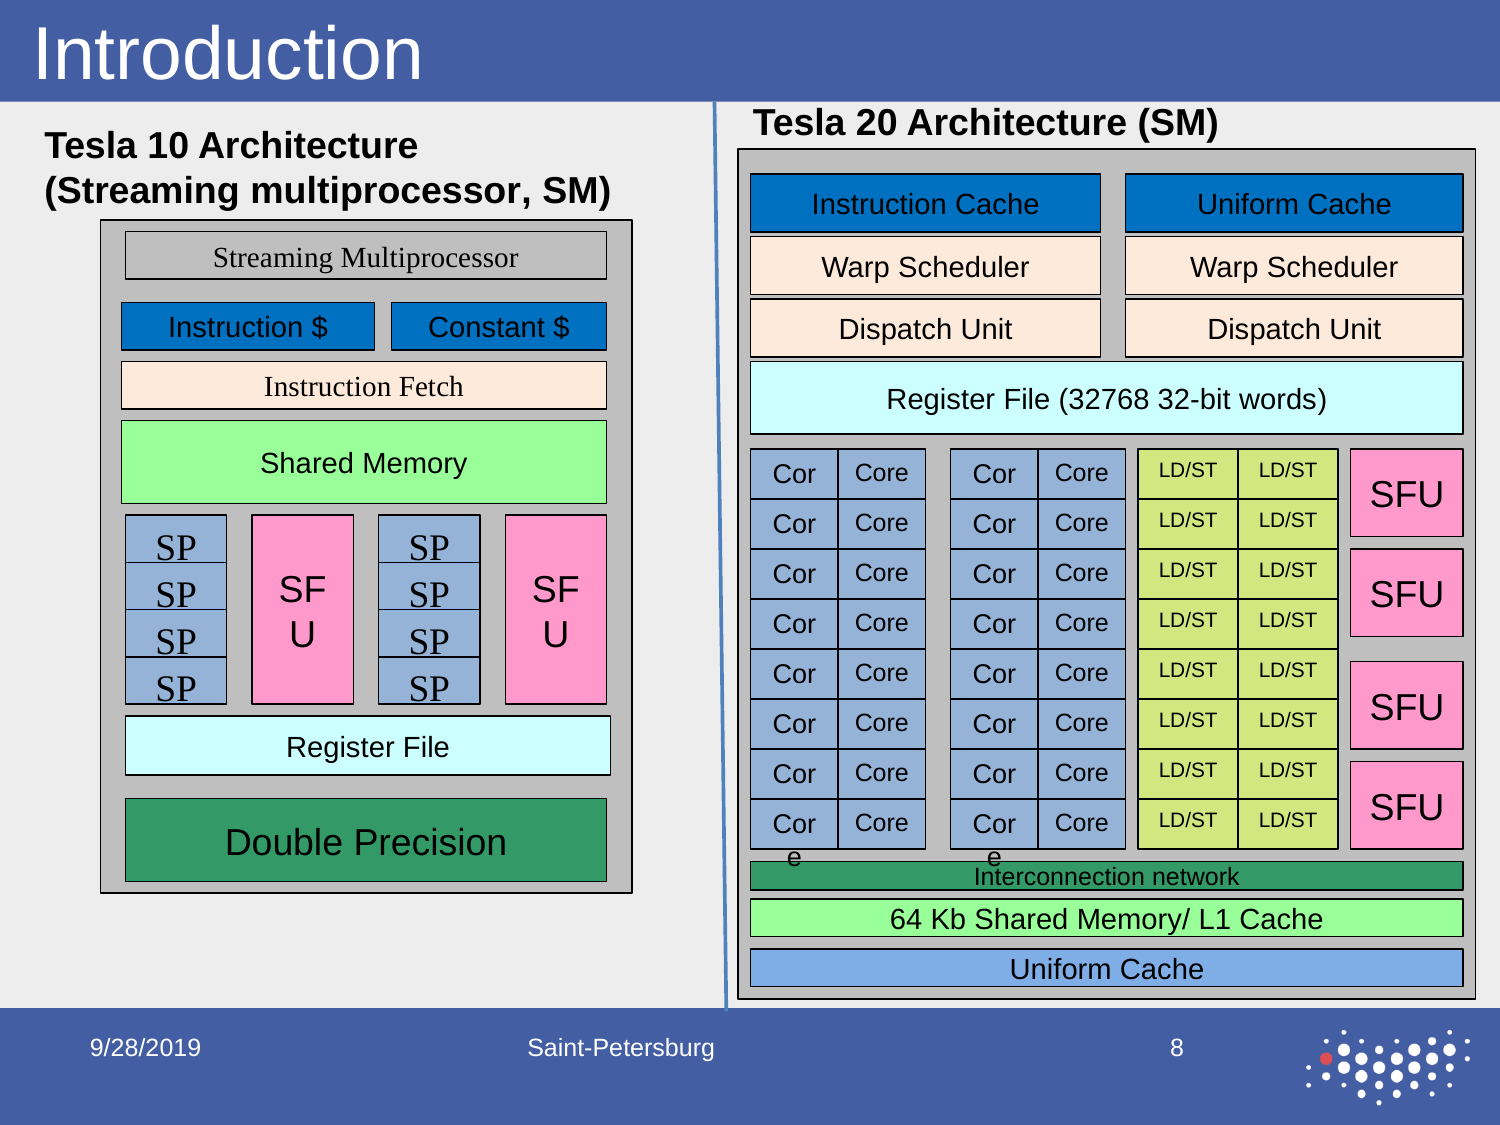

# Introduction
Tesla 20 Architecture (SM)

Tesla 10 Architecture
(Streaming multiprocessor, SM)

Instruction Cache
Uniform Cache
Warp Scheduler
Warp Scheduler
Dispatch Unit
Dispatch Unit
Register File (32768 32-bit words)
Core
Core
Core
Core
LD/ST
LD/ST
SFU
Core
Core
Core
Core
LD/ST
LD/ST
Core
Core
Core
Core
LD/ST
LD/ST
SFU
Core
Core
Core
Core
LD/ST
LD/ST
Core
Core
Core
Core
LD/ST
LD/ST
SFU
Core
Core
Core
Core
LD/ST
LD/ST
Core
Core
Core
Core
LD/ST
LD/ST
SFU
Core
Core
Core
Core
LD/ST
LD/ST
Interconnection network
64 Kb Shared Memory/ L1 Cache
Uniform Cache

Streaming Multiprocessor
Instruction $
Constant $
Instruction Fetch
Shared Memory
SP
SP
SP
SP
SFU
SP
SP
SP
SP
SFU
Double Precision
Register File
9/28/2019
Saint-Petersburg
8